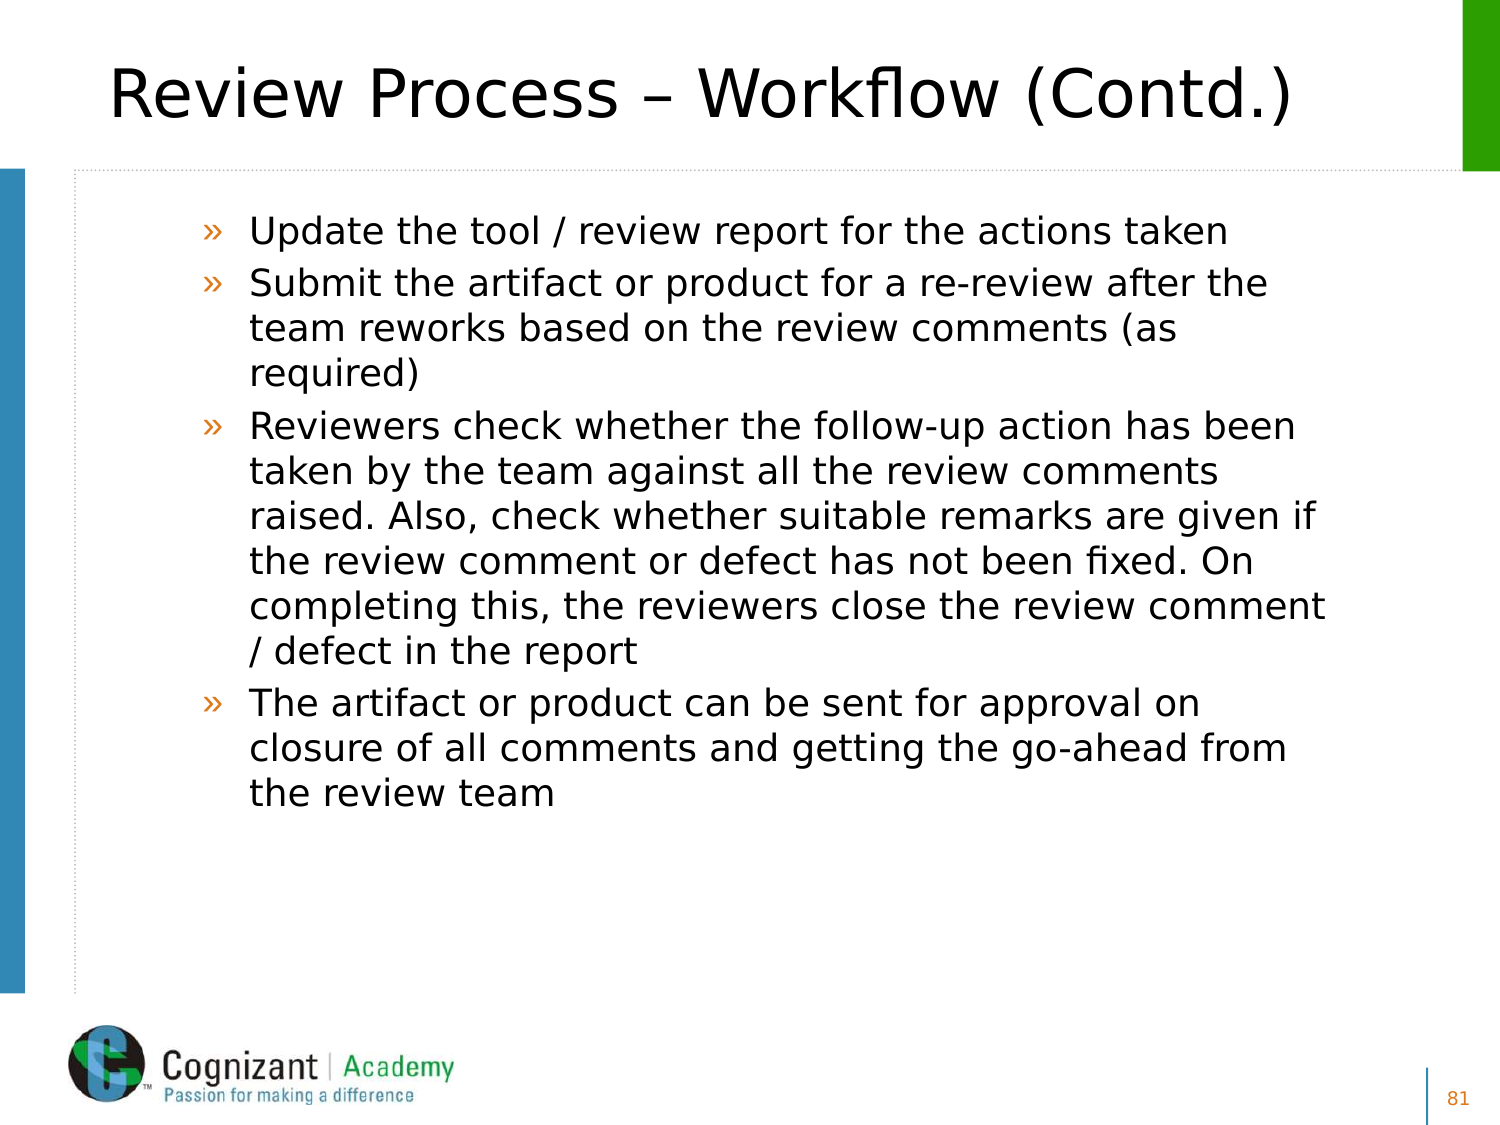

# Review Process – Workflow (Contd.)
Update the tool / review report for the actions taken
Submit the artifact or product for a re-review after the team reworks based on the review comments (as required)
Reviewers check whether the follow-up action has been taken by the team against all the review comments raised. Also, check whether suitable remarks are given if the review comment or defect has not been fixed. On completing this, the reviewers close the review comment / defect in the report
The artifact or product can be sent for approval on closure of all comments and getting the go-ahead from the review team
81